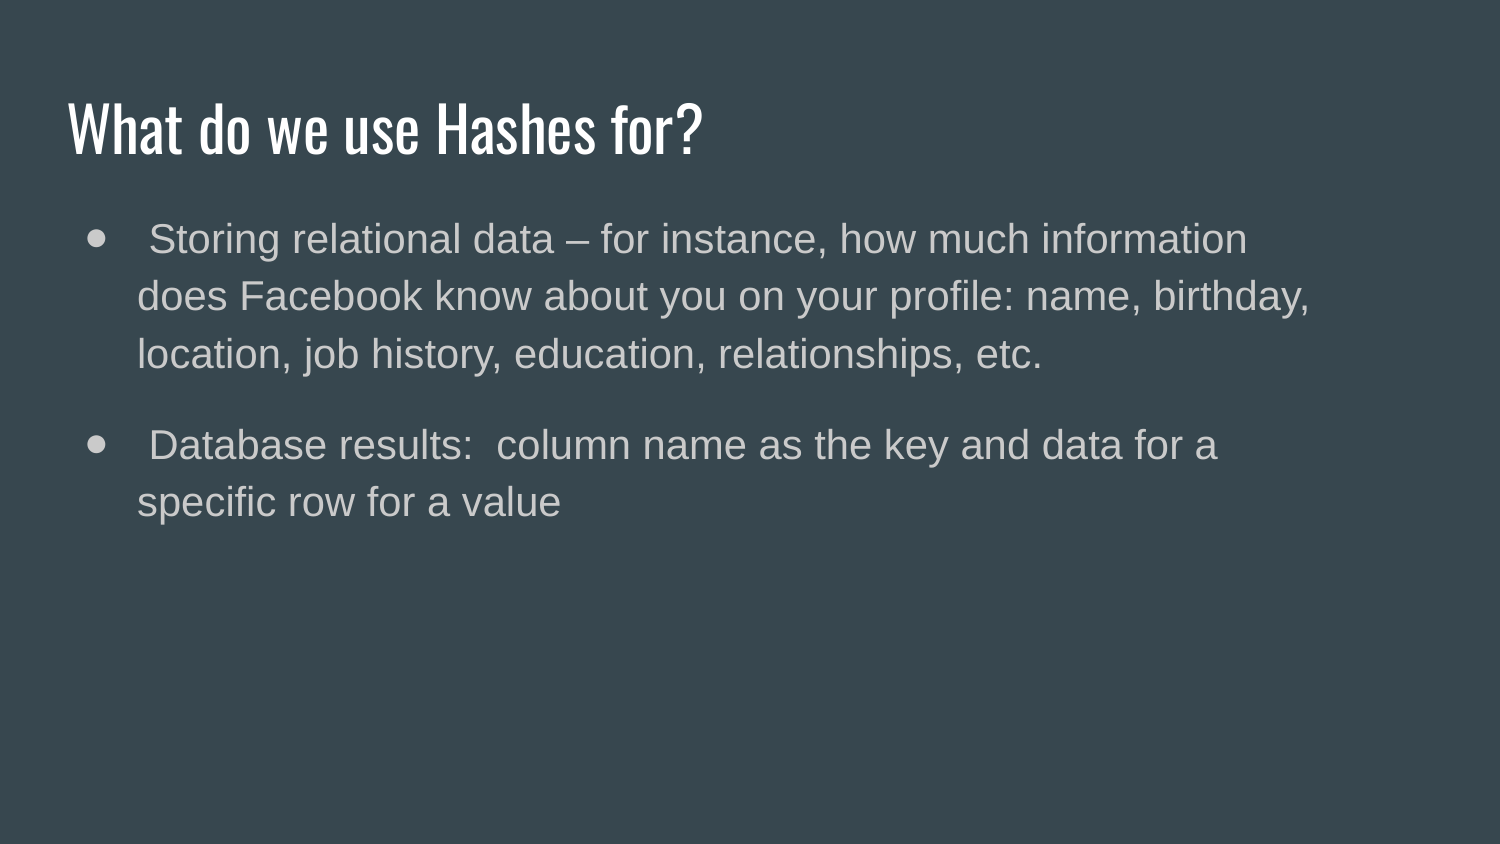

# What do we use Hashes for?
 Storing relational data – for instance, how much information does Facebook know about you on your profile: name, birthday, location, job history, education, relationships, etc.
 Database results:  column name as the key and data for a specific row for a value